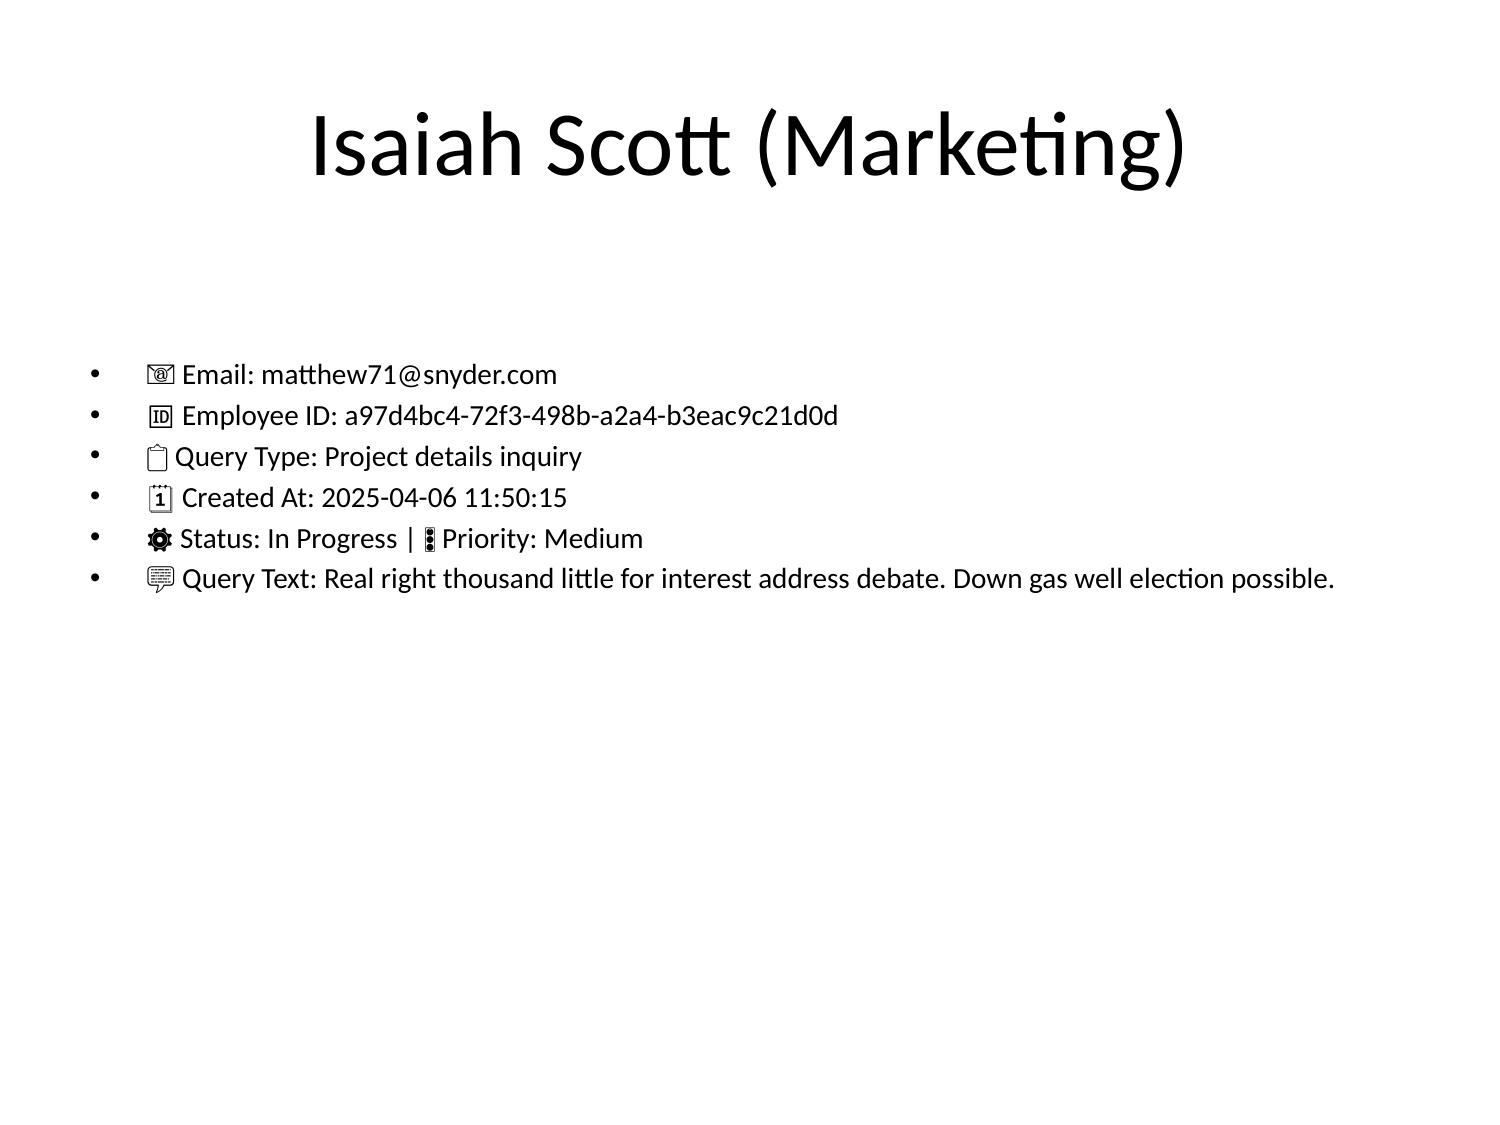

# Isaiah Scott (Marketing)

📧 Email: matthew71@snyder.com
🆔 Employee ID: a97d4bc4-72f3-498b-a2a4-b3eac9c21d0d
📋 Query Type: Project details inquiry
🗓 Created At: 2025-04-06 11:50:15
⚙ Status: In Progress | 🚦 Priority: Medium
💬 Query Text: Real right thousand little for interest address debate. Down gas well election possible.